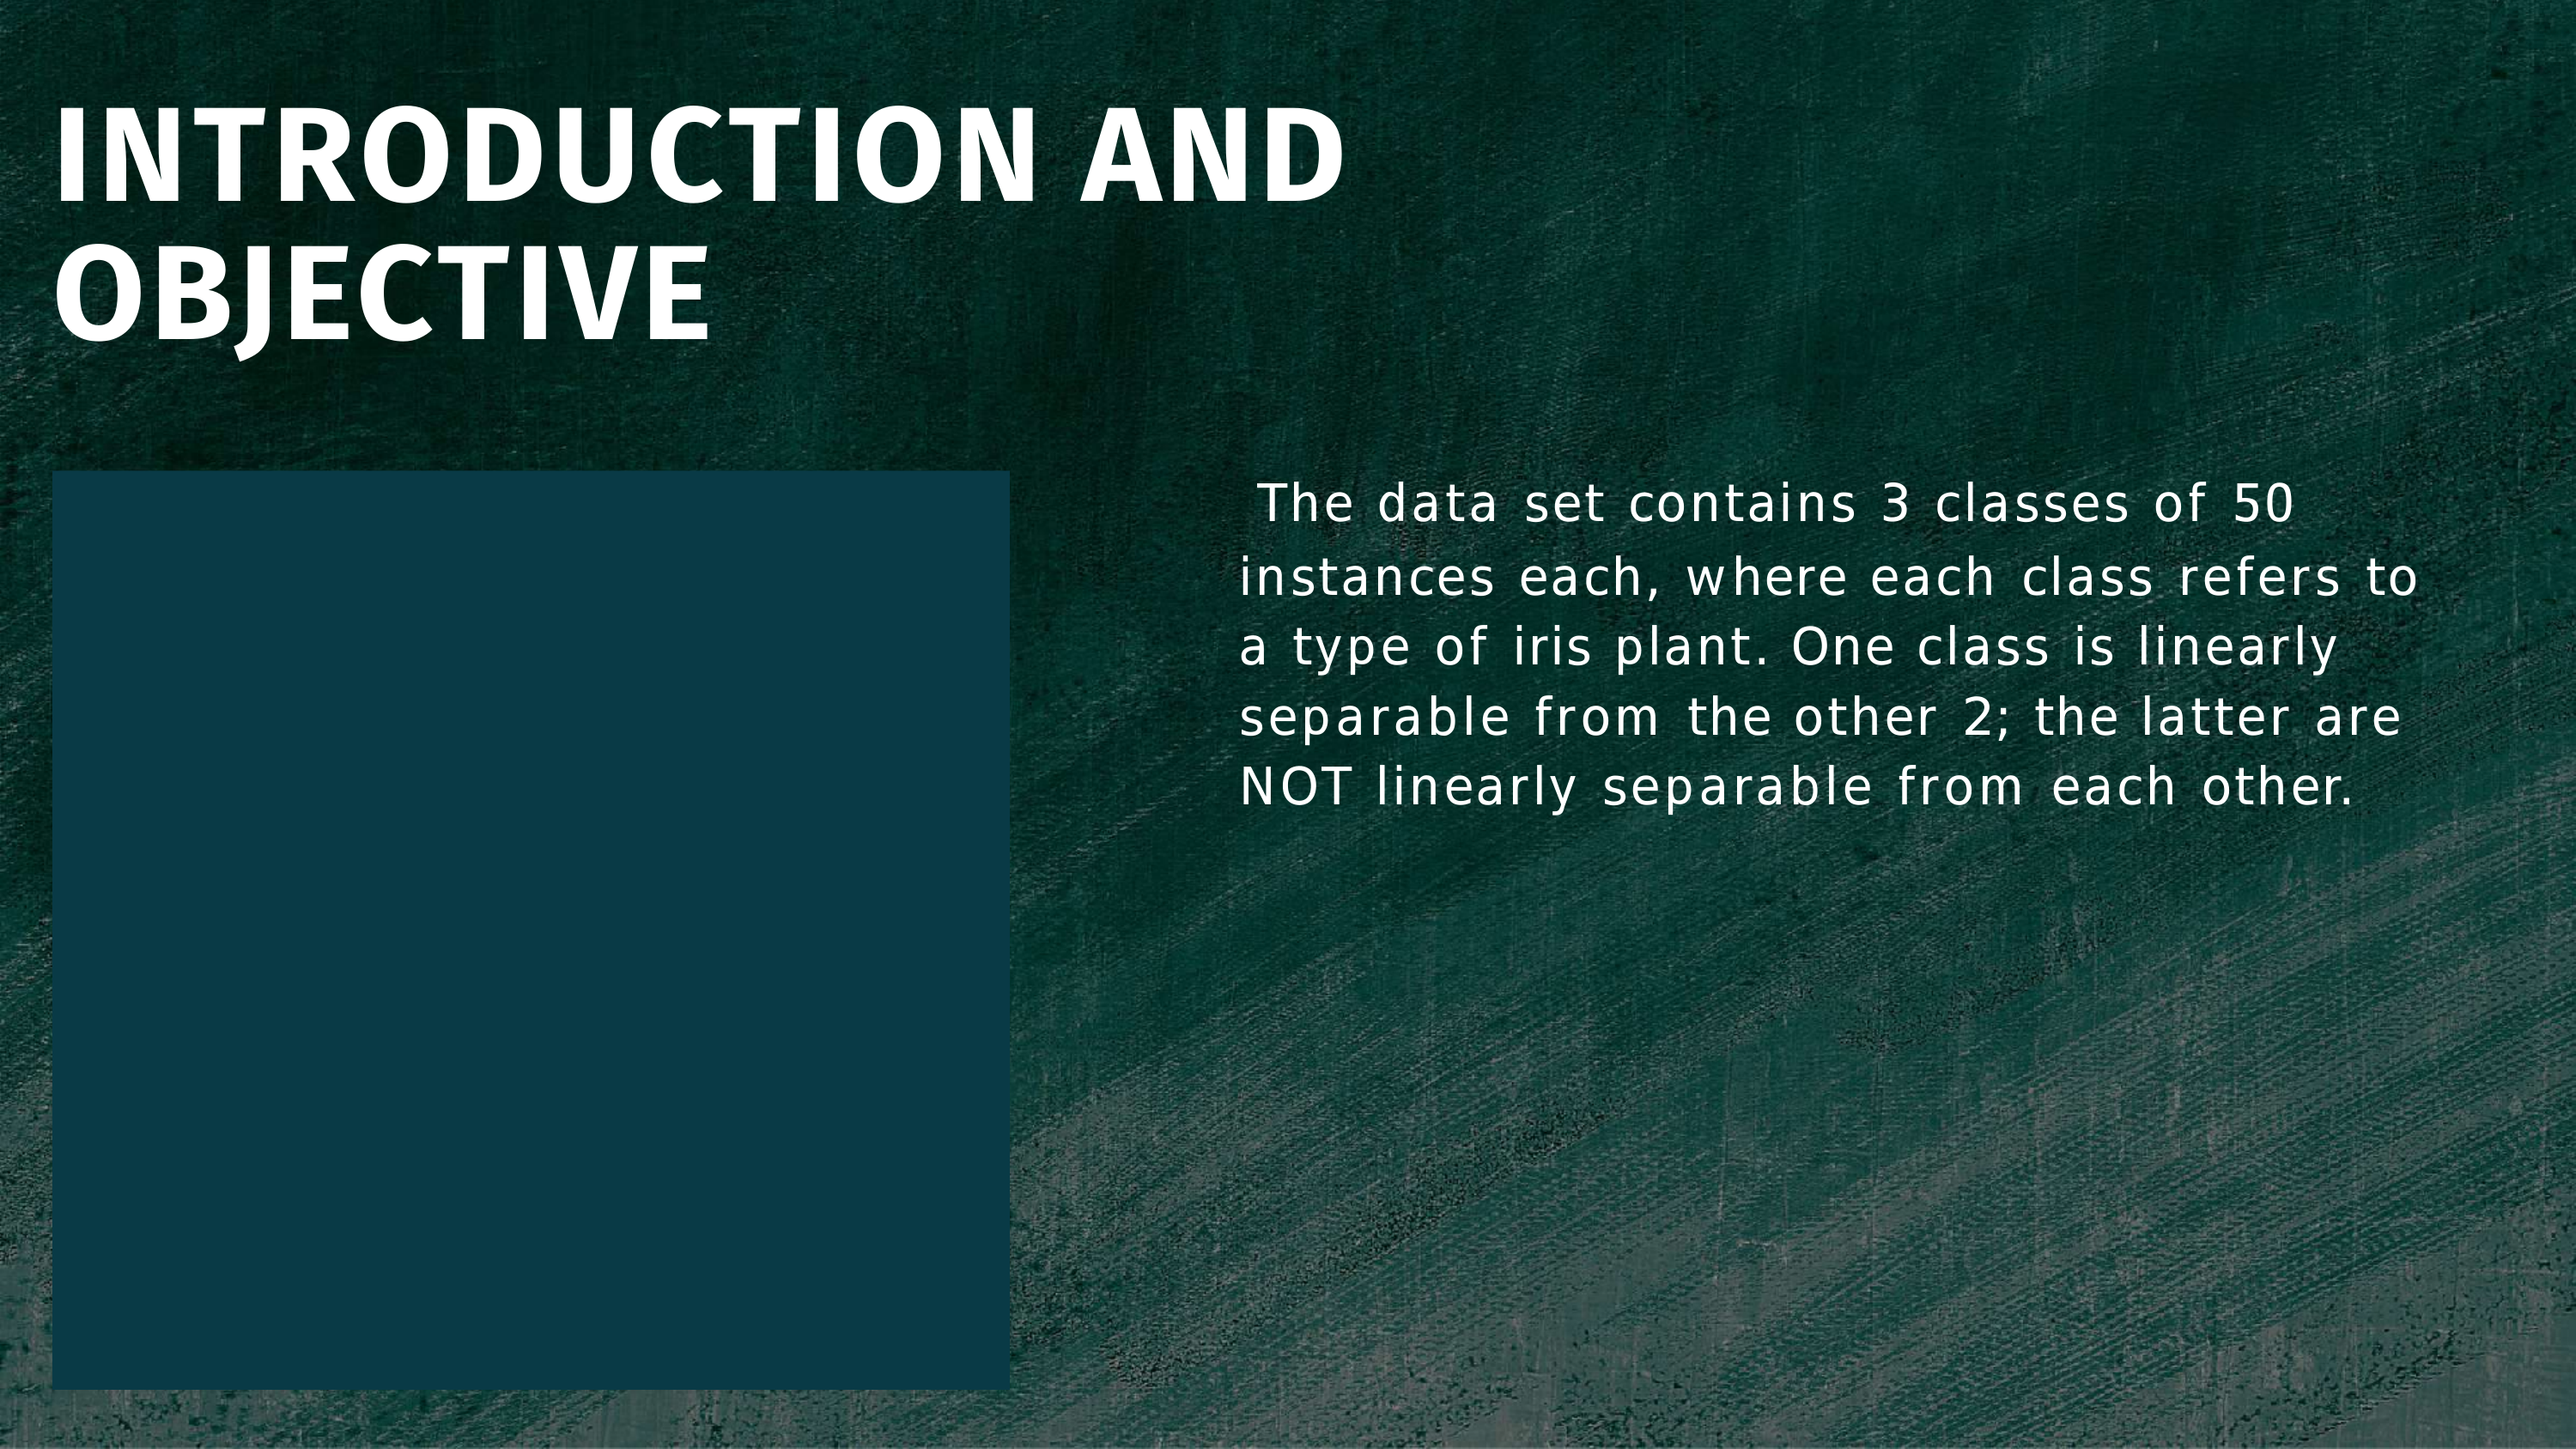

# INTRODUCTION AND OBJECTIVE
The data set contains 3 classes of 50
instances each, where each class refers to a type of iris plant. One class is linearly
separable from the other 2; the latter are NOT linearly separable from each other.